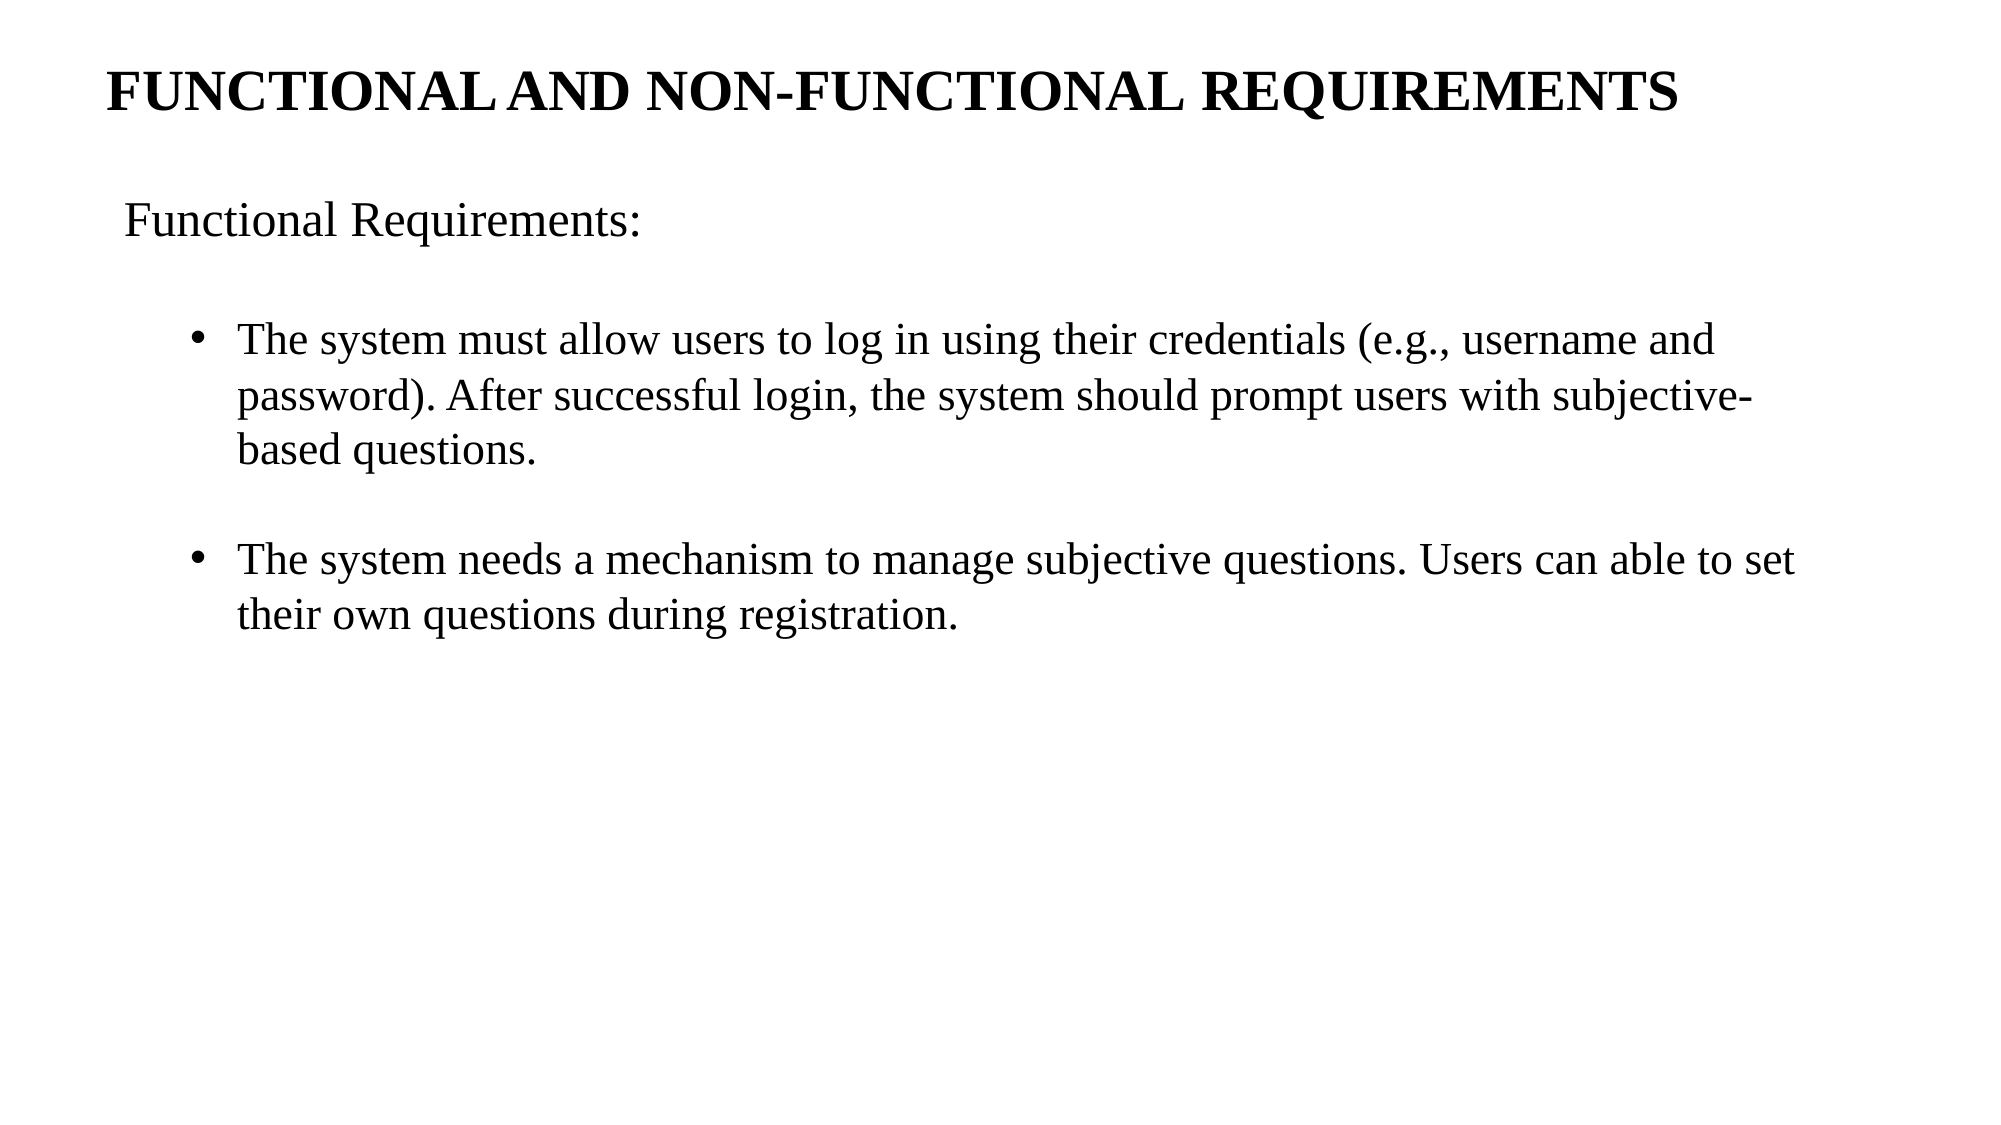

FUNCTIONAL AND NON-FUNCTIONAL REQUIREMENTS
Functional Requirements:
The system must allow users to log in using their credentials (e.g., username and password). After successful login, the system should prompt users with subjective-based questions.

The system needs a mechanism to manage subjective questions. Users can able to set their own questions during registration.